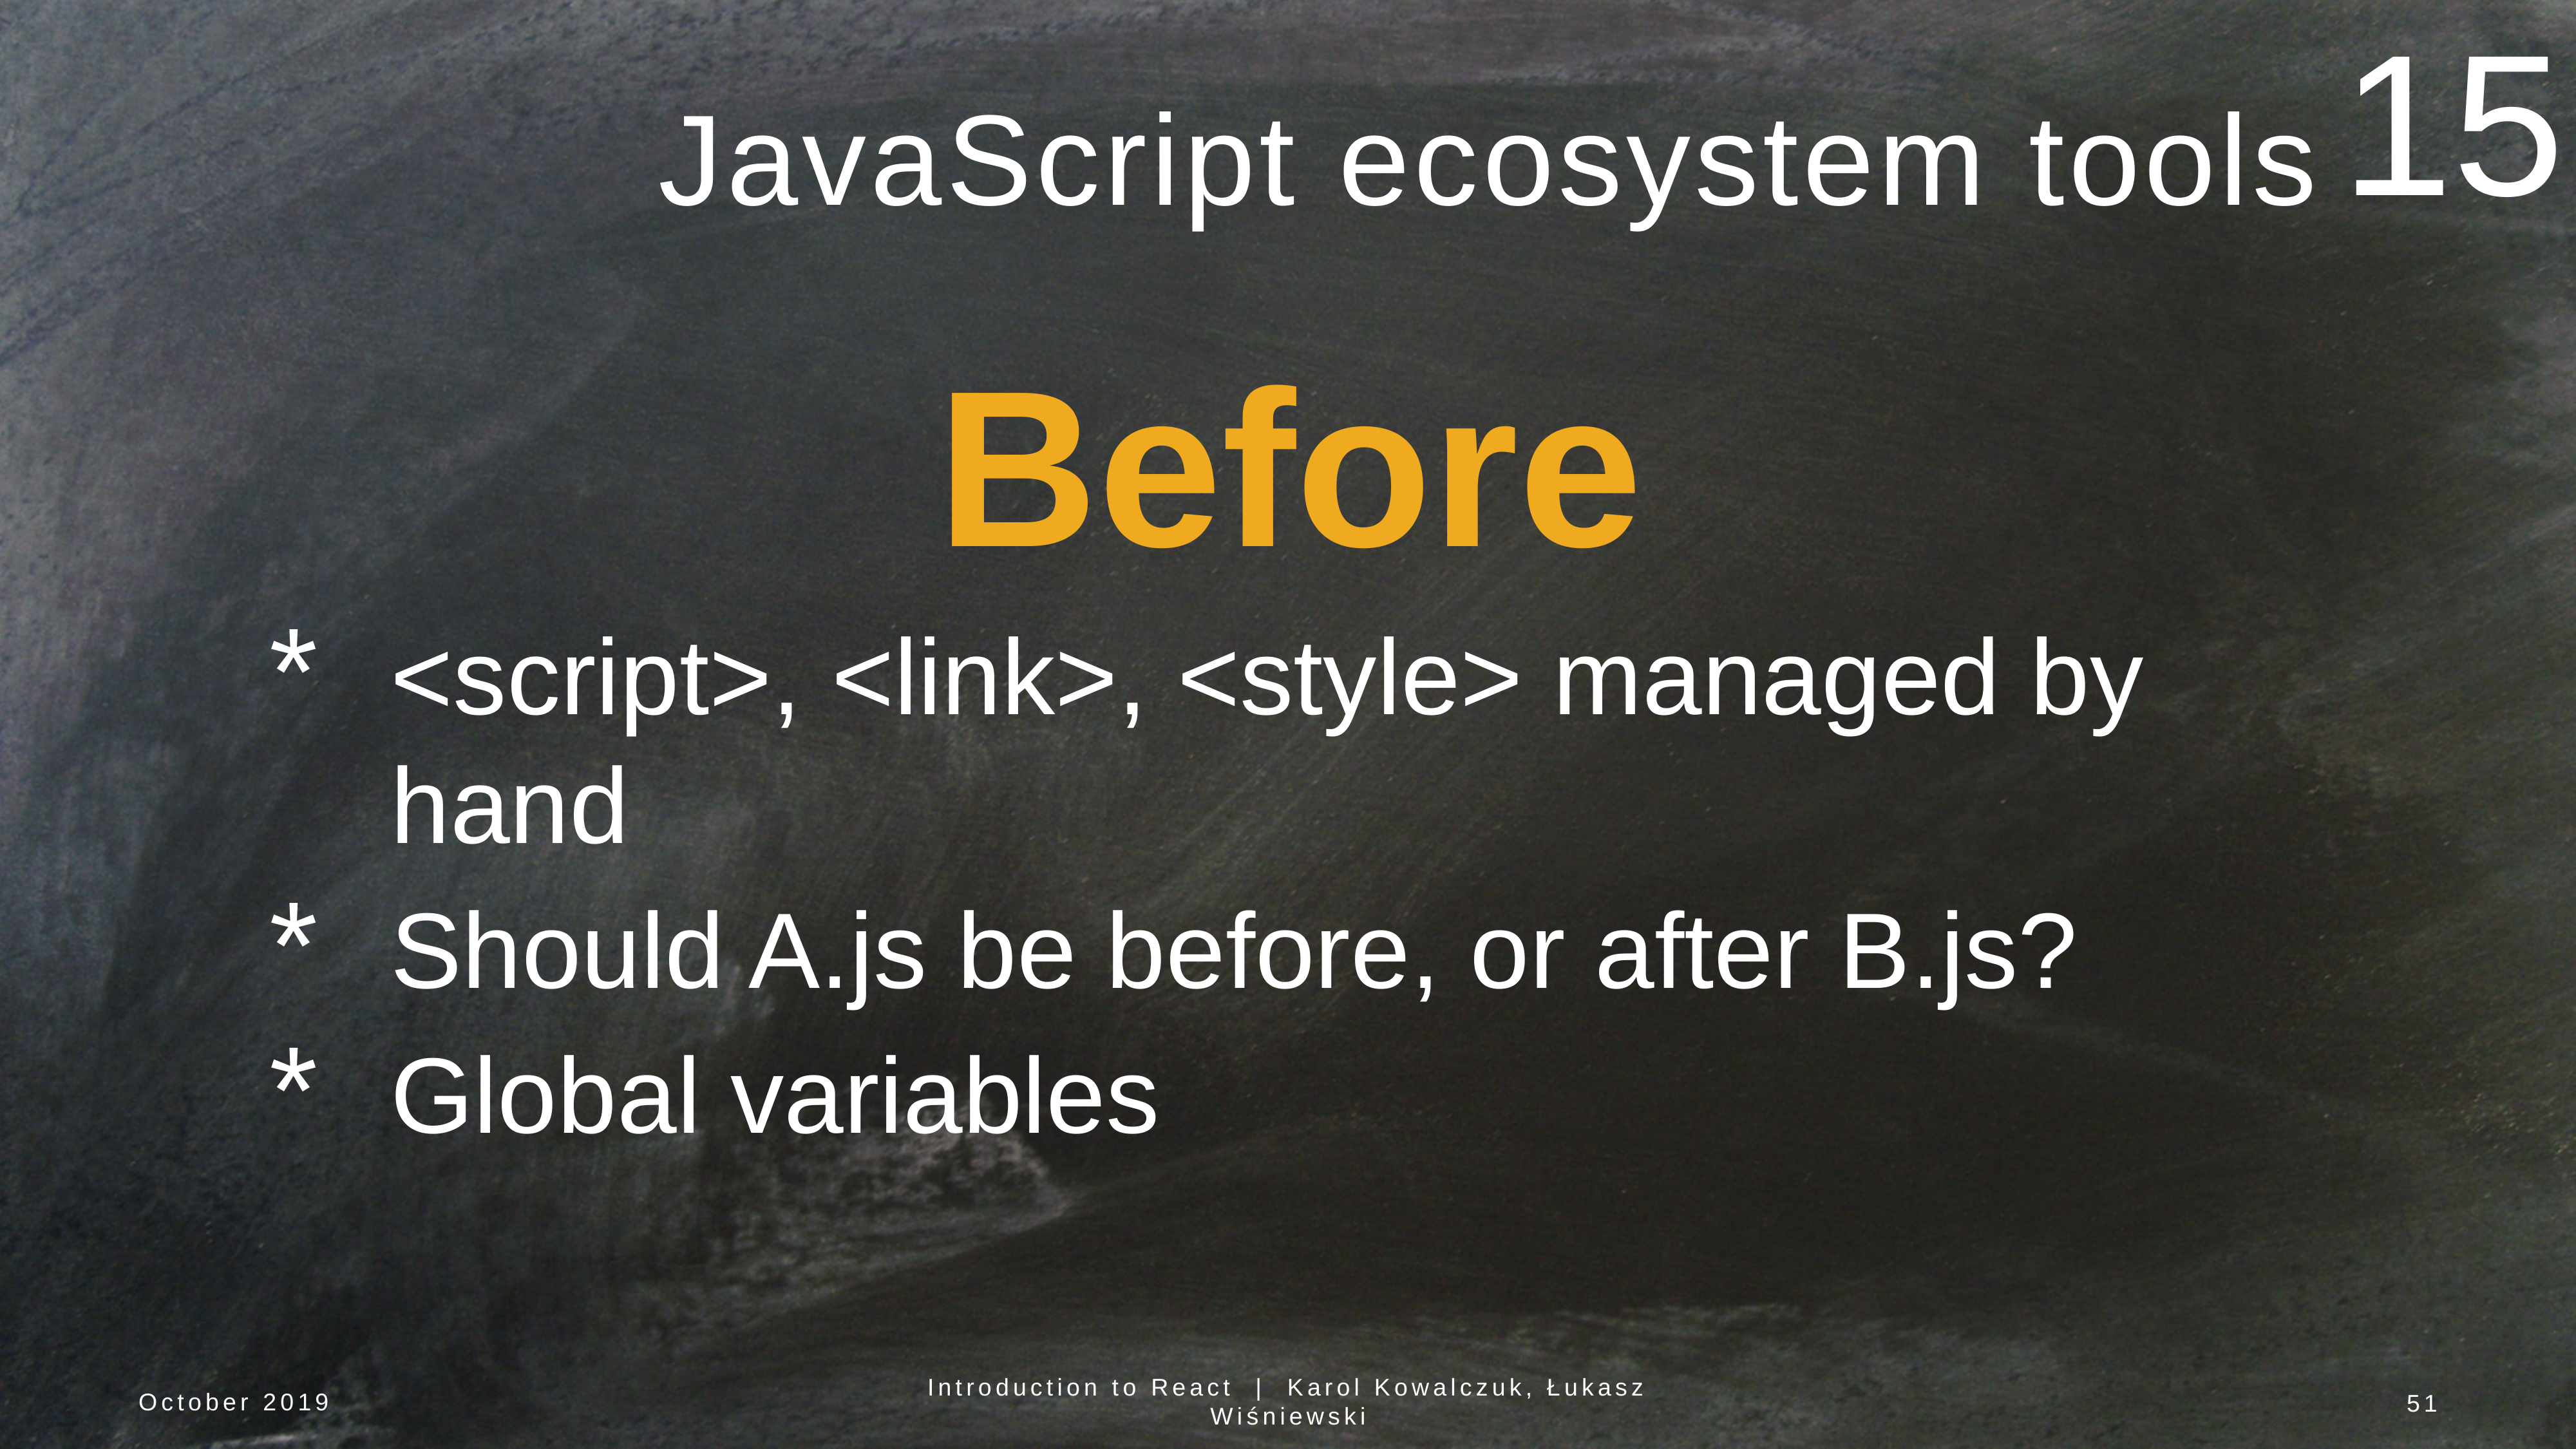

15
JavaScript ecosystem tools
Before
<script>, <link>, <style> managed by hand
Should A.js be before, or after B.js?
Global variables
October 2019
Introduction to React  |  Karol Kowalczuk, Łukasz Wiśniewski
51